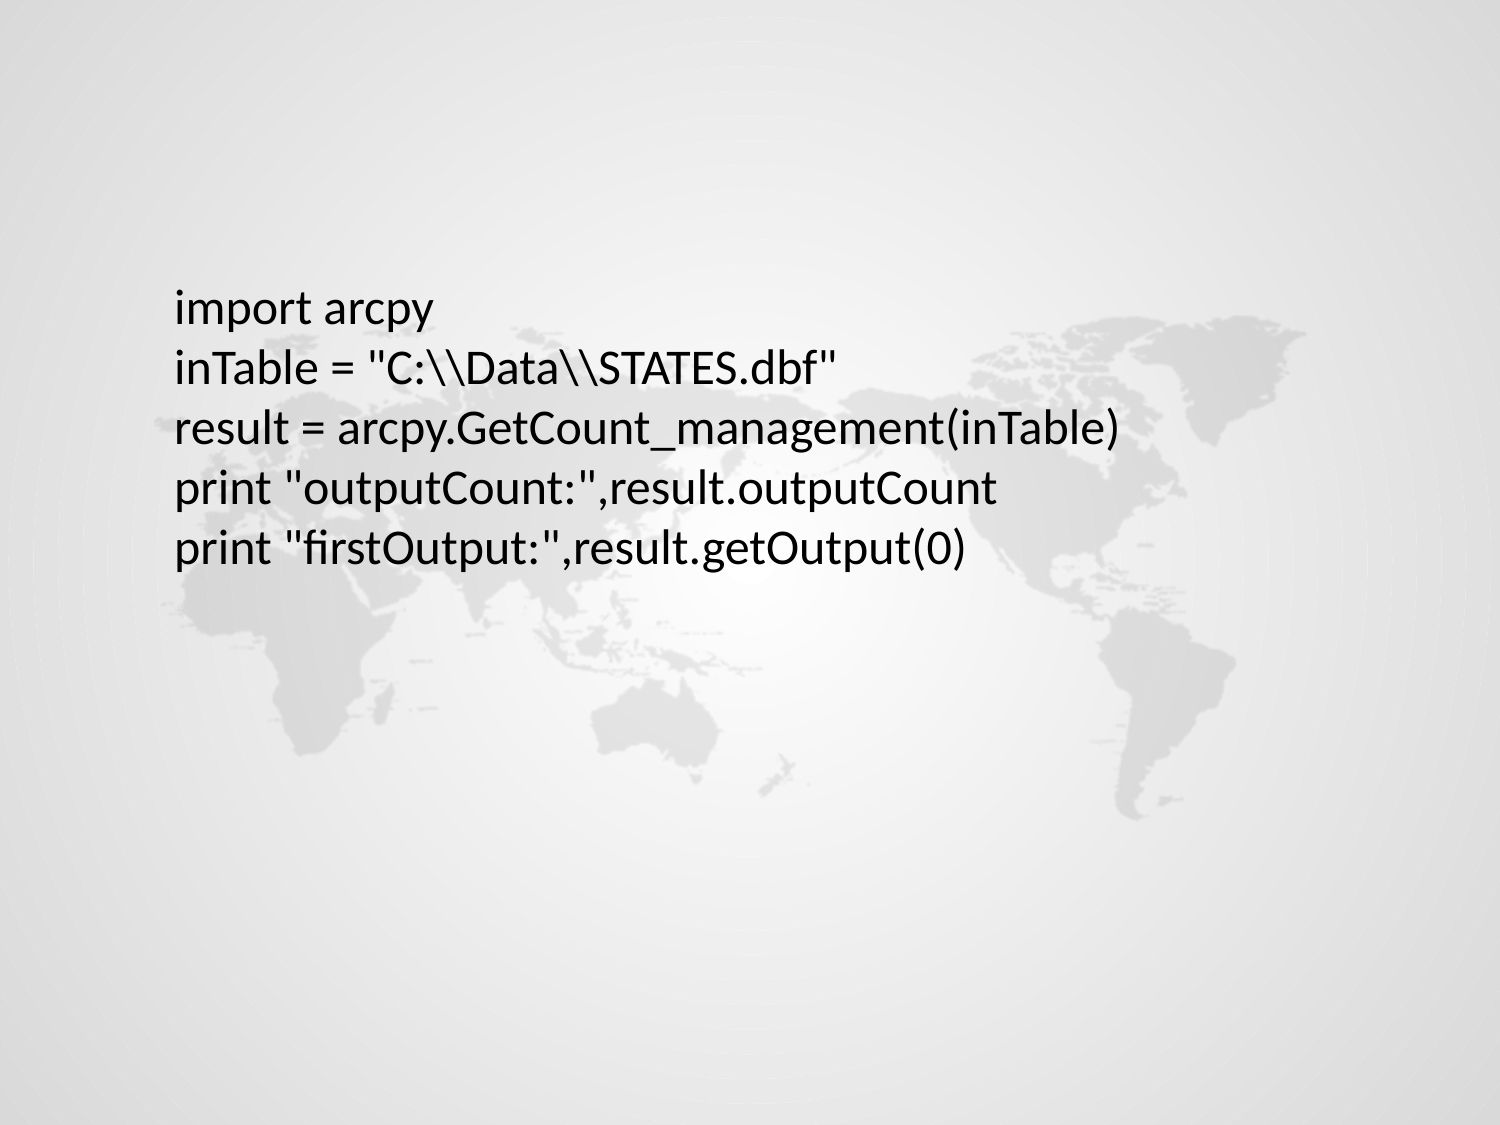

import arcpy
inTable = "C:\\Data\\STATES.dbf"
result = arcpy.GetCount_management(inTable)
print "outputCount:",result.outputCount
print "firstOutput:",result.getOutput(0)